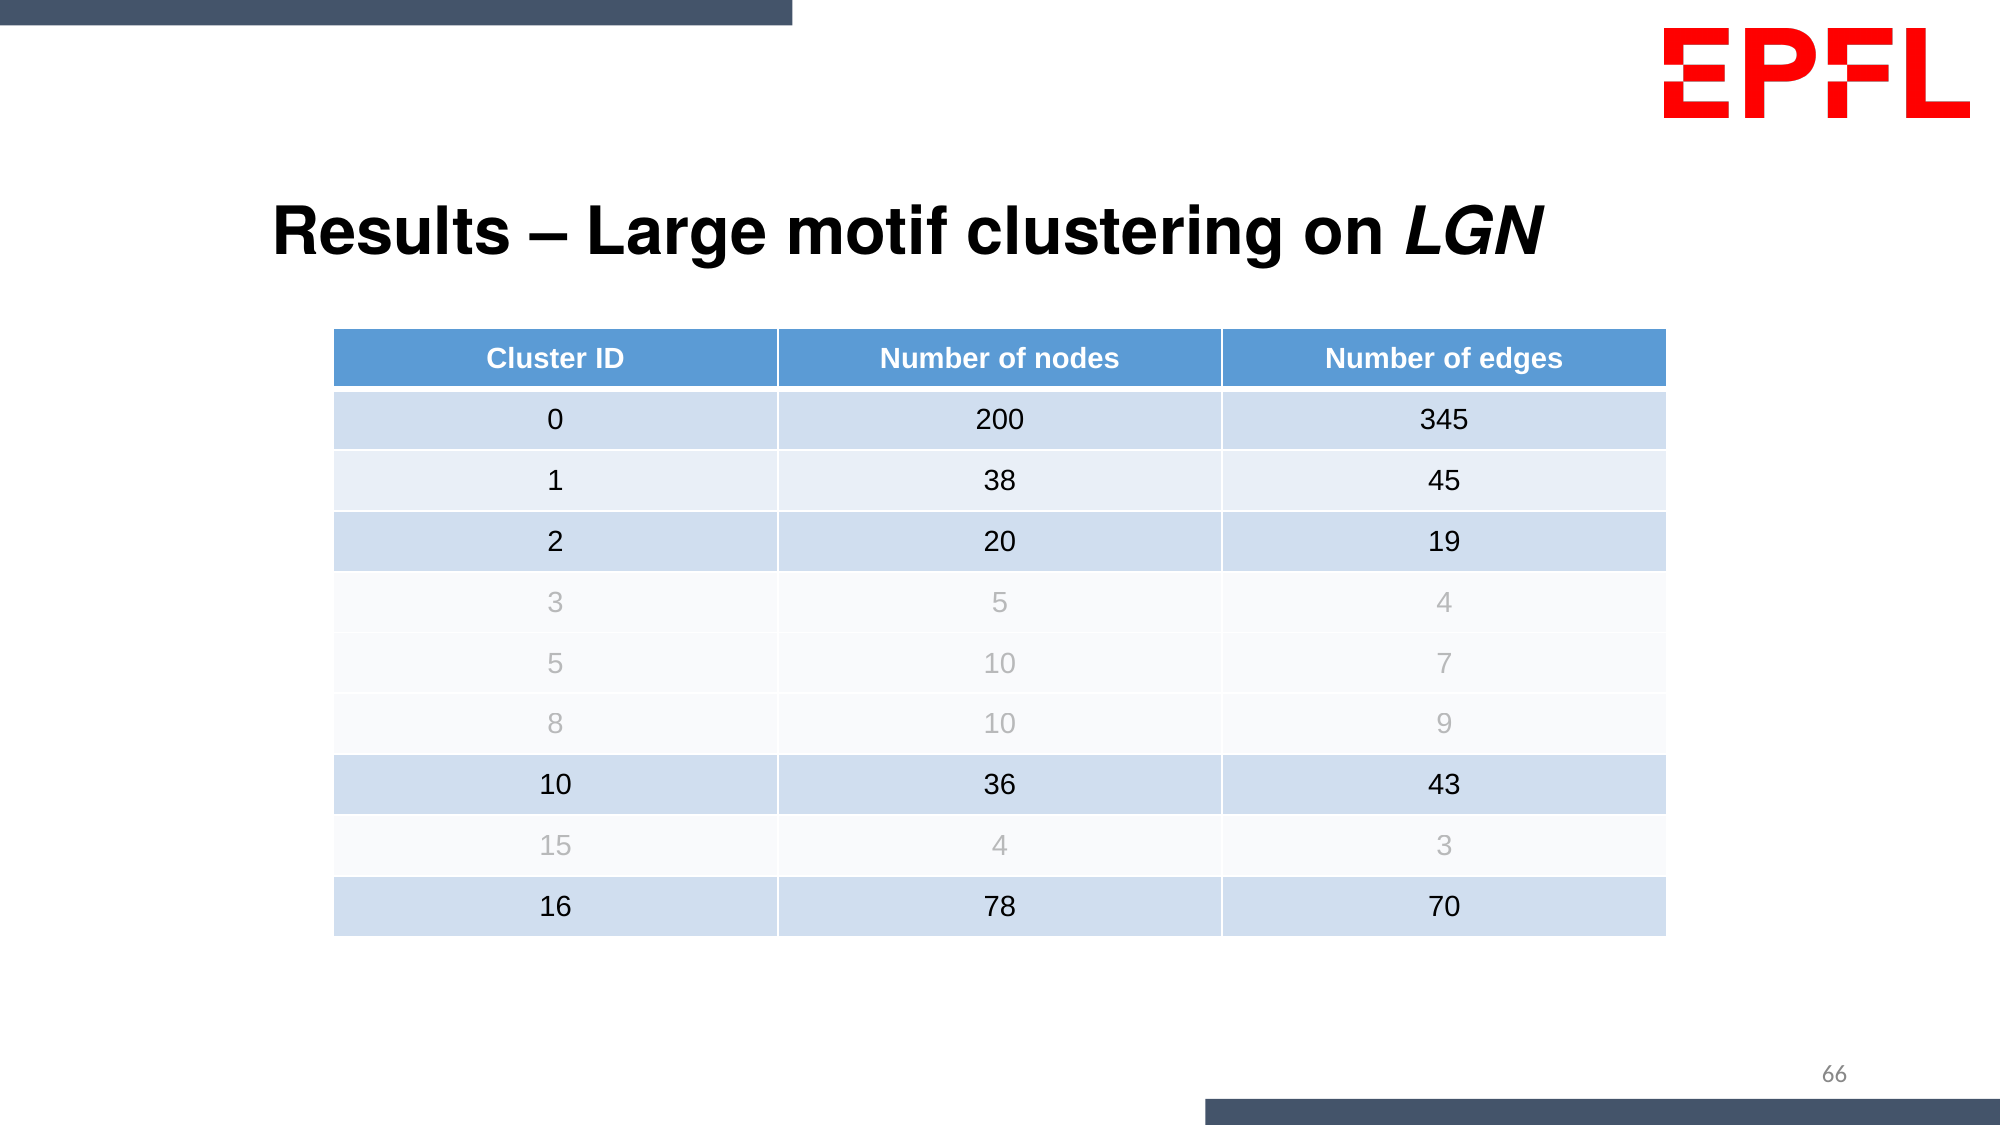

# Results – Large motif clustering on LGN
| Cluster ID | Number of nodes | Number of edges |
| --- | --- | --- |
| 0 | 200 | 345 |
| 1 | 38 | 45 |
| 2 | 20 | 19 |
| 3 | 5 | 4 |
| 5 | 10 | 7 |
| 8 | 10 | 9 |
| 10 | 36 | 43 |
| 15 | 4 | 3 |
| 16 | 78 | 70 |
66